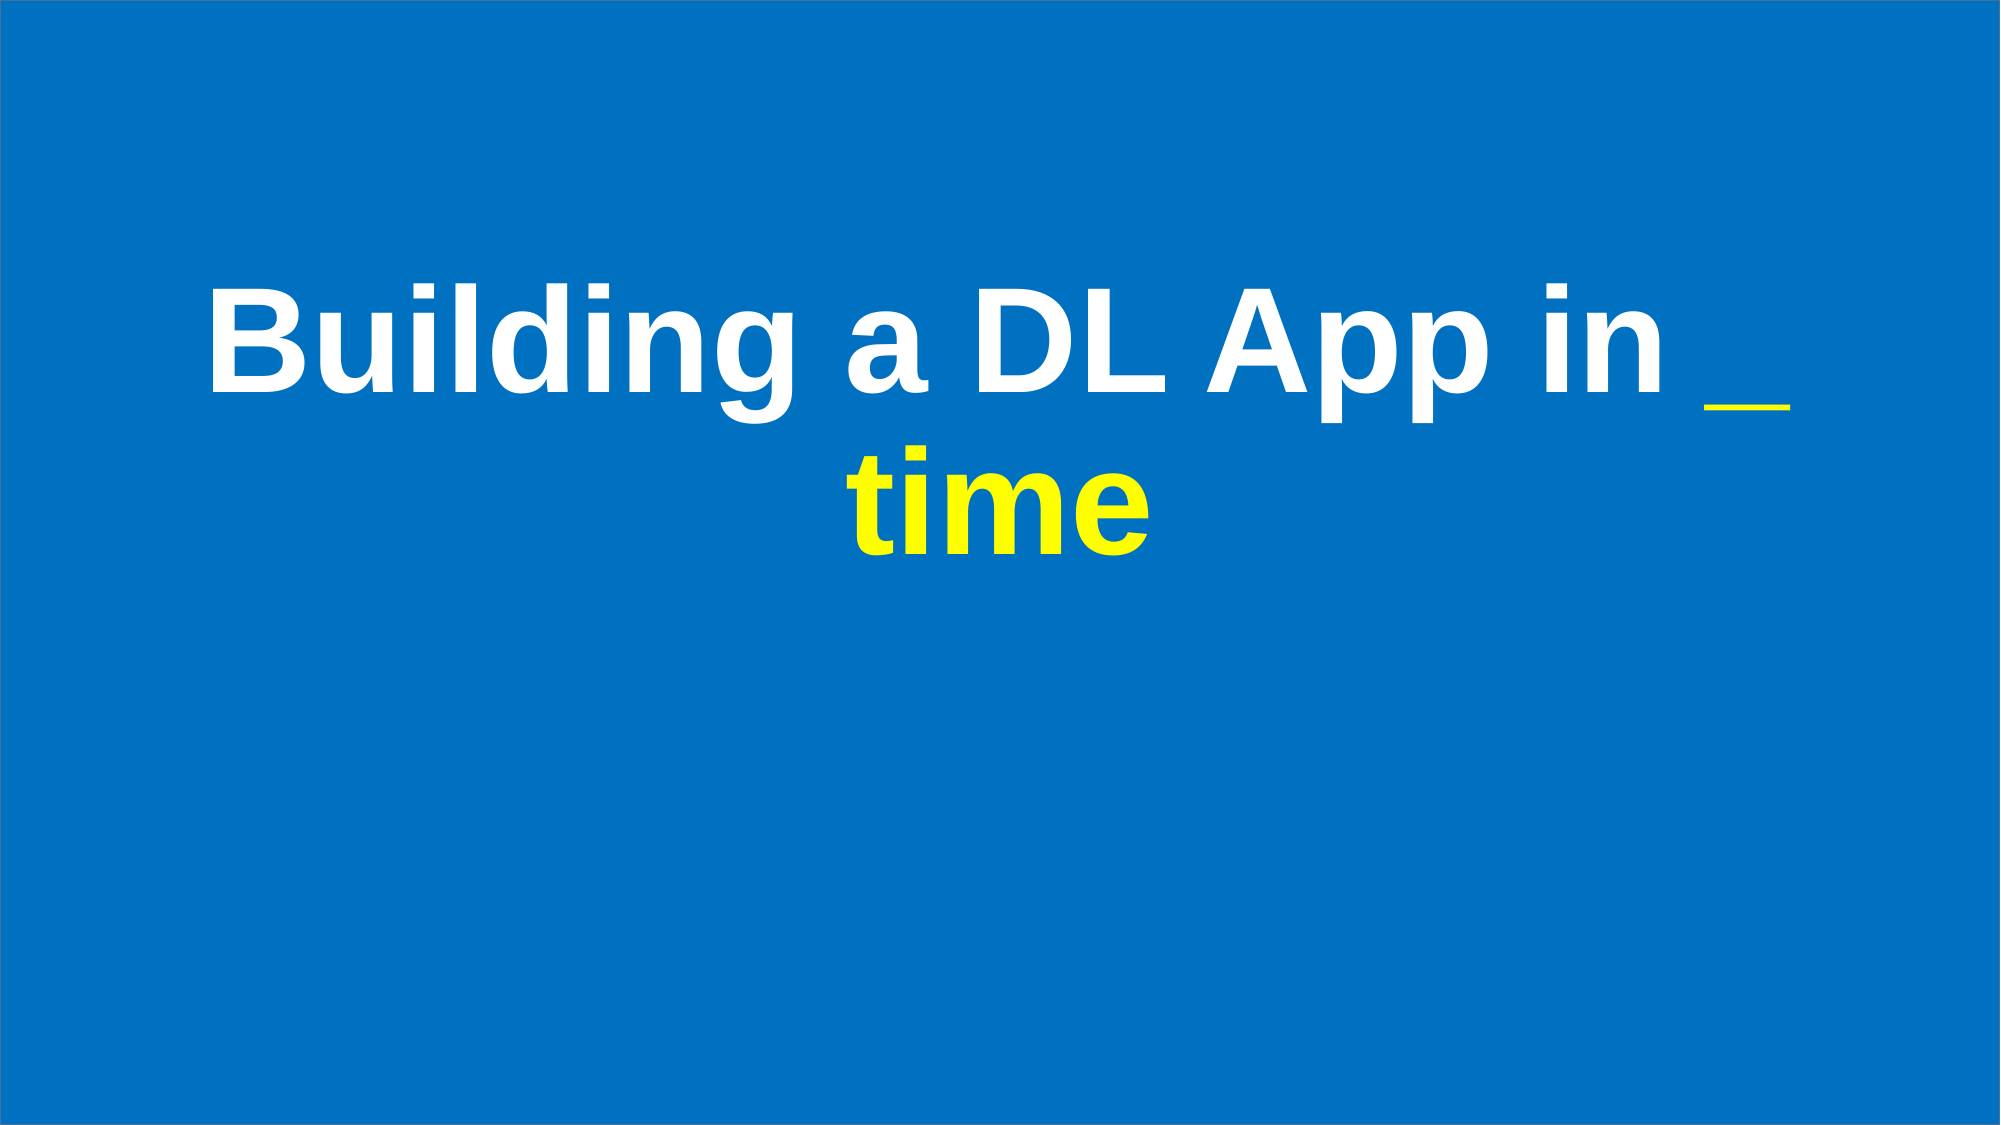

Building a DL App in _ time